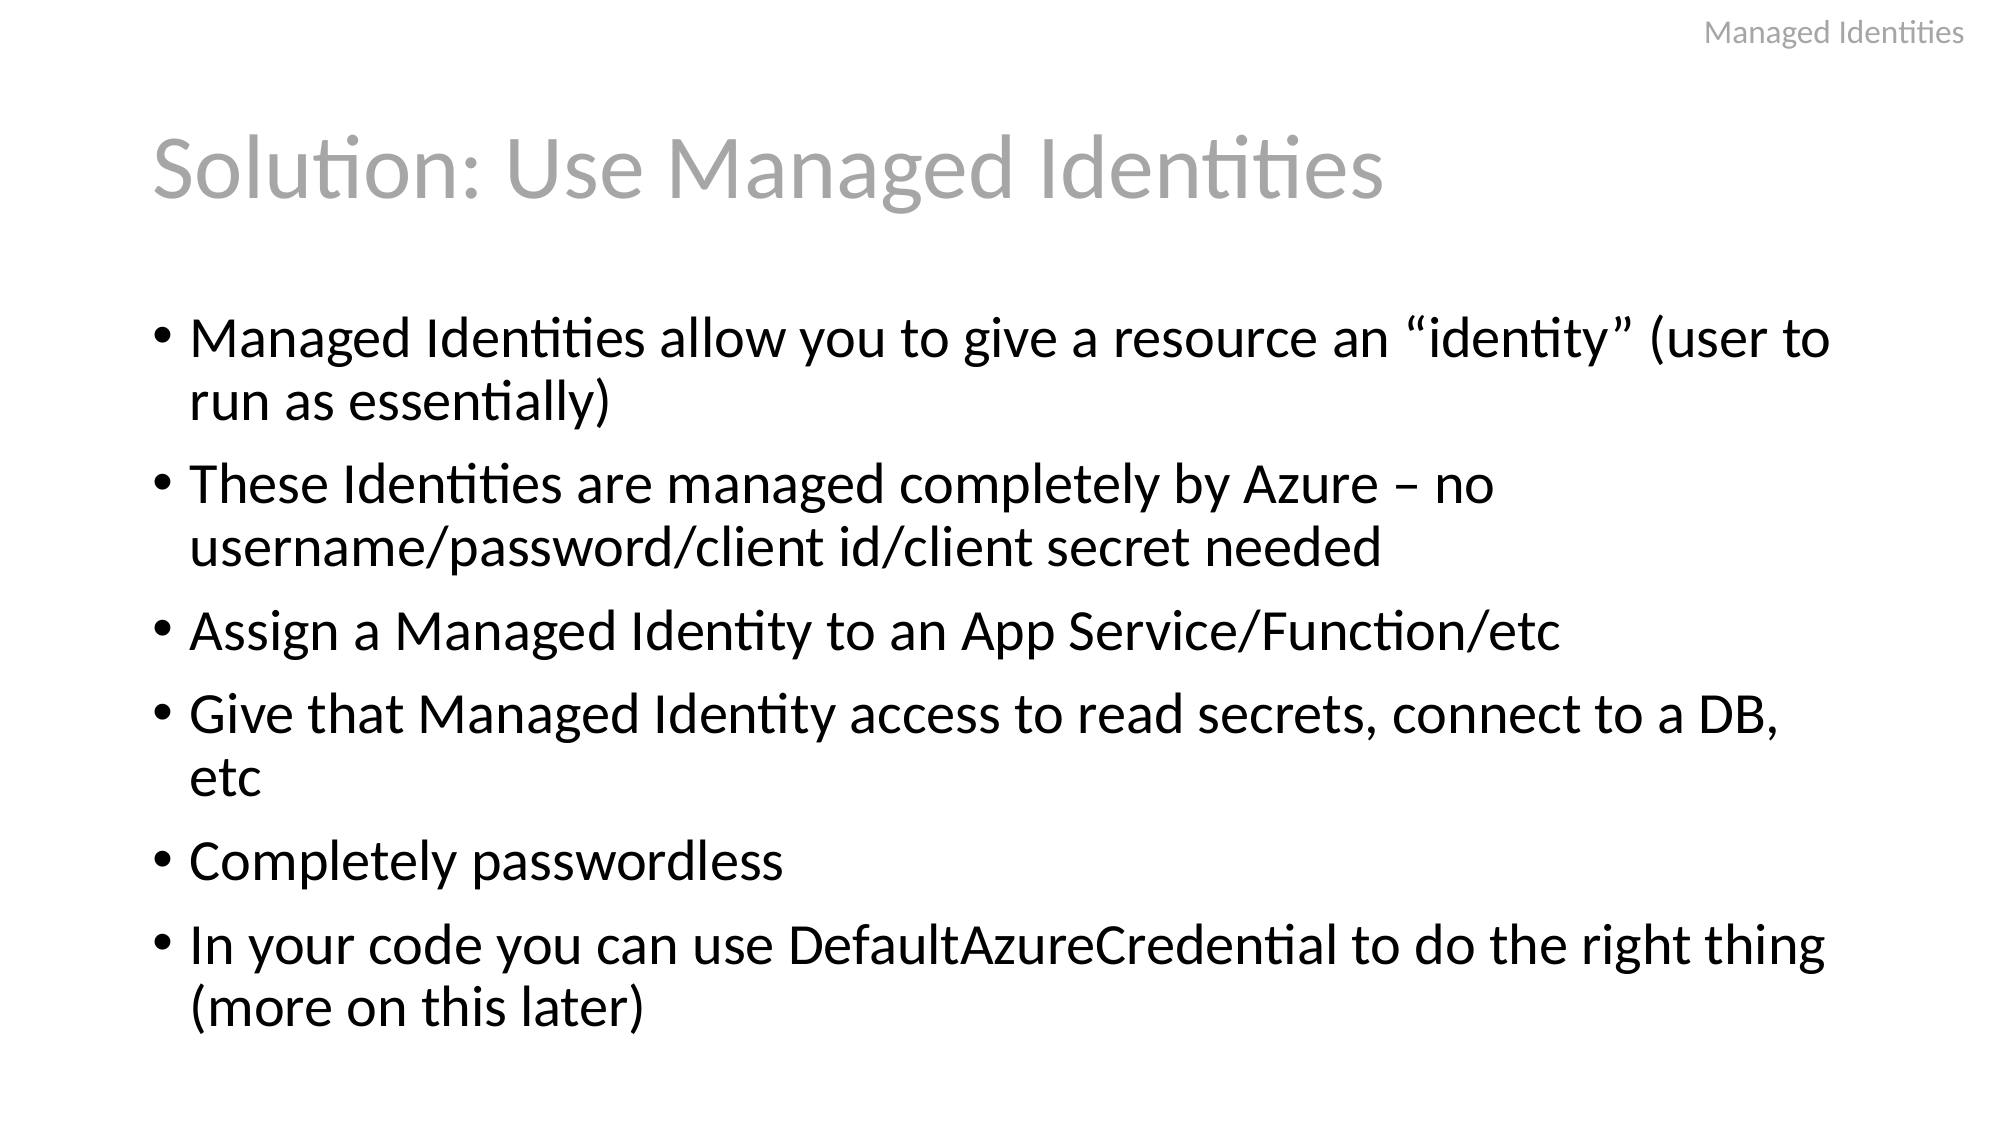

Managed Identities
# Solution: Use Managed Identities
Managed Identities allow you to give a resource an “identity” (user to run as essentially)
These Identities are managed completely by Azure – no username/password/client id/client secret needed
Assign a Managed Identity to an App Service/Function/etc
Give that Managed Identity access to read secrets, connect to a DB, etc
Completely passwordless
In your code you can use DefaultAzureCredential to do the right thing (more on this later)